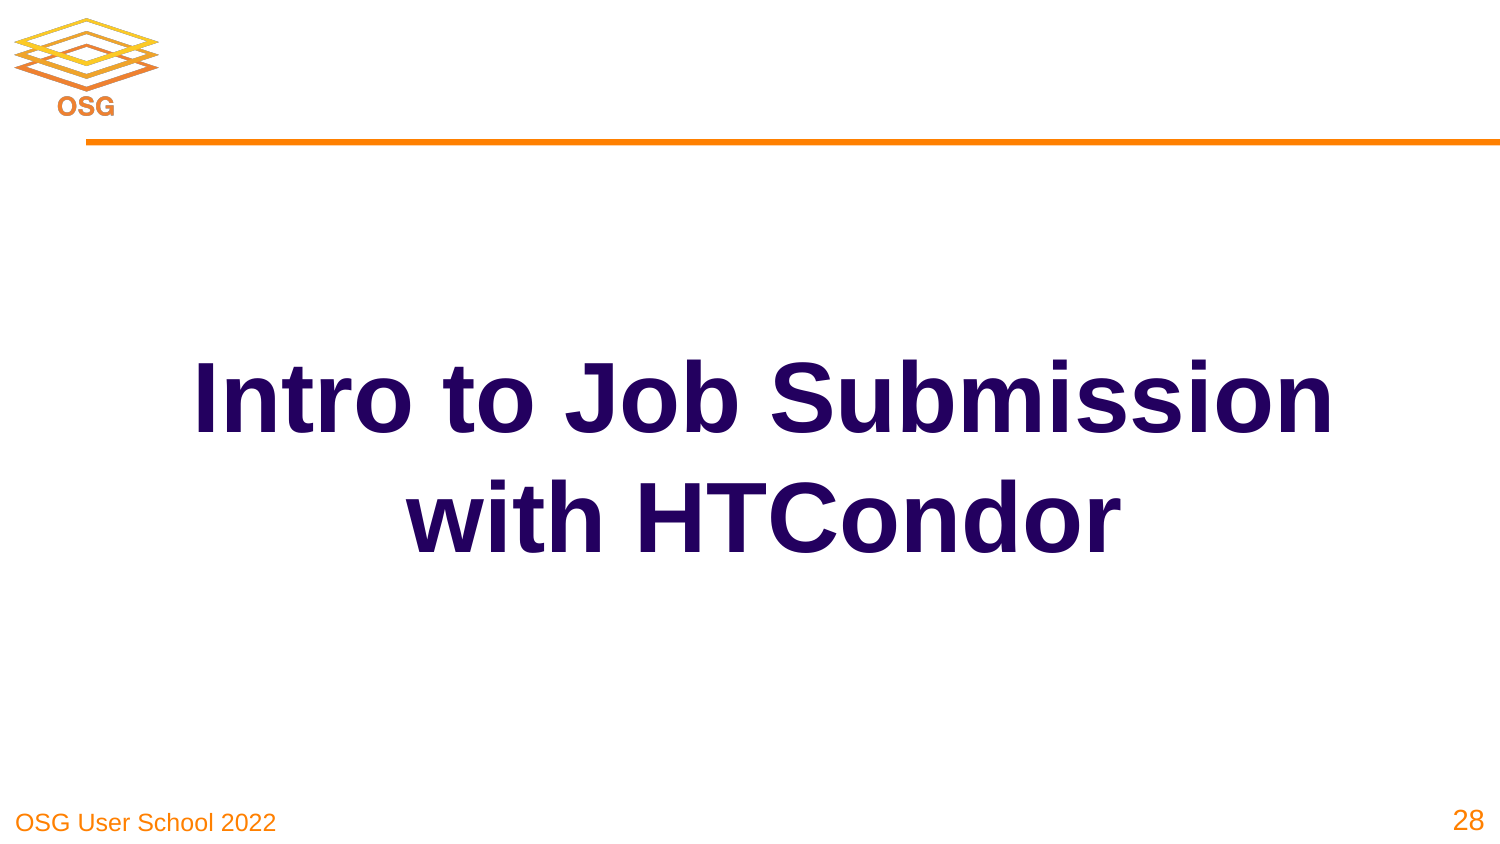

#
Intro to Job Submission with HTCondor
28